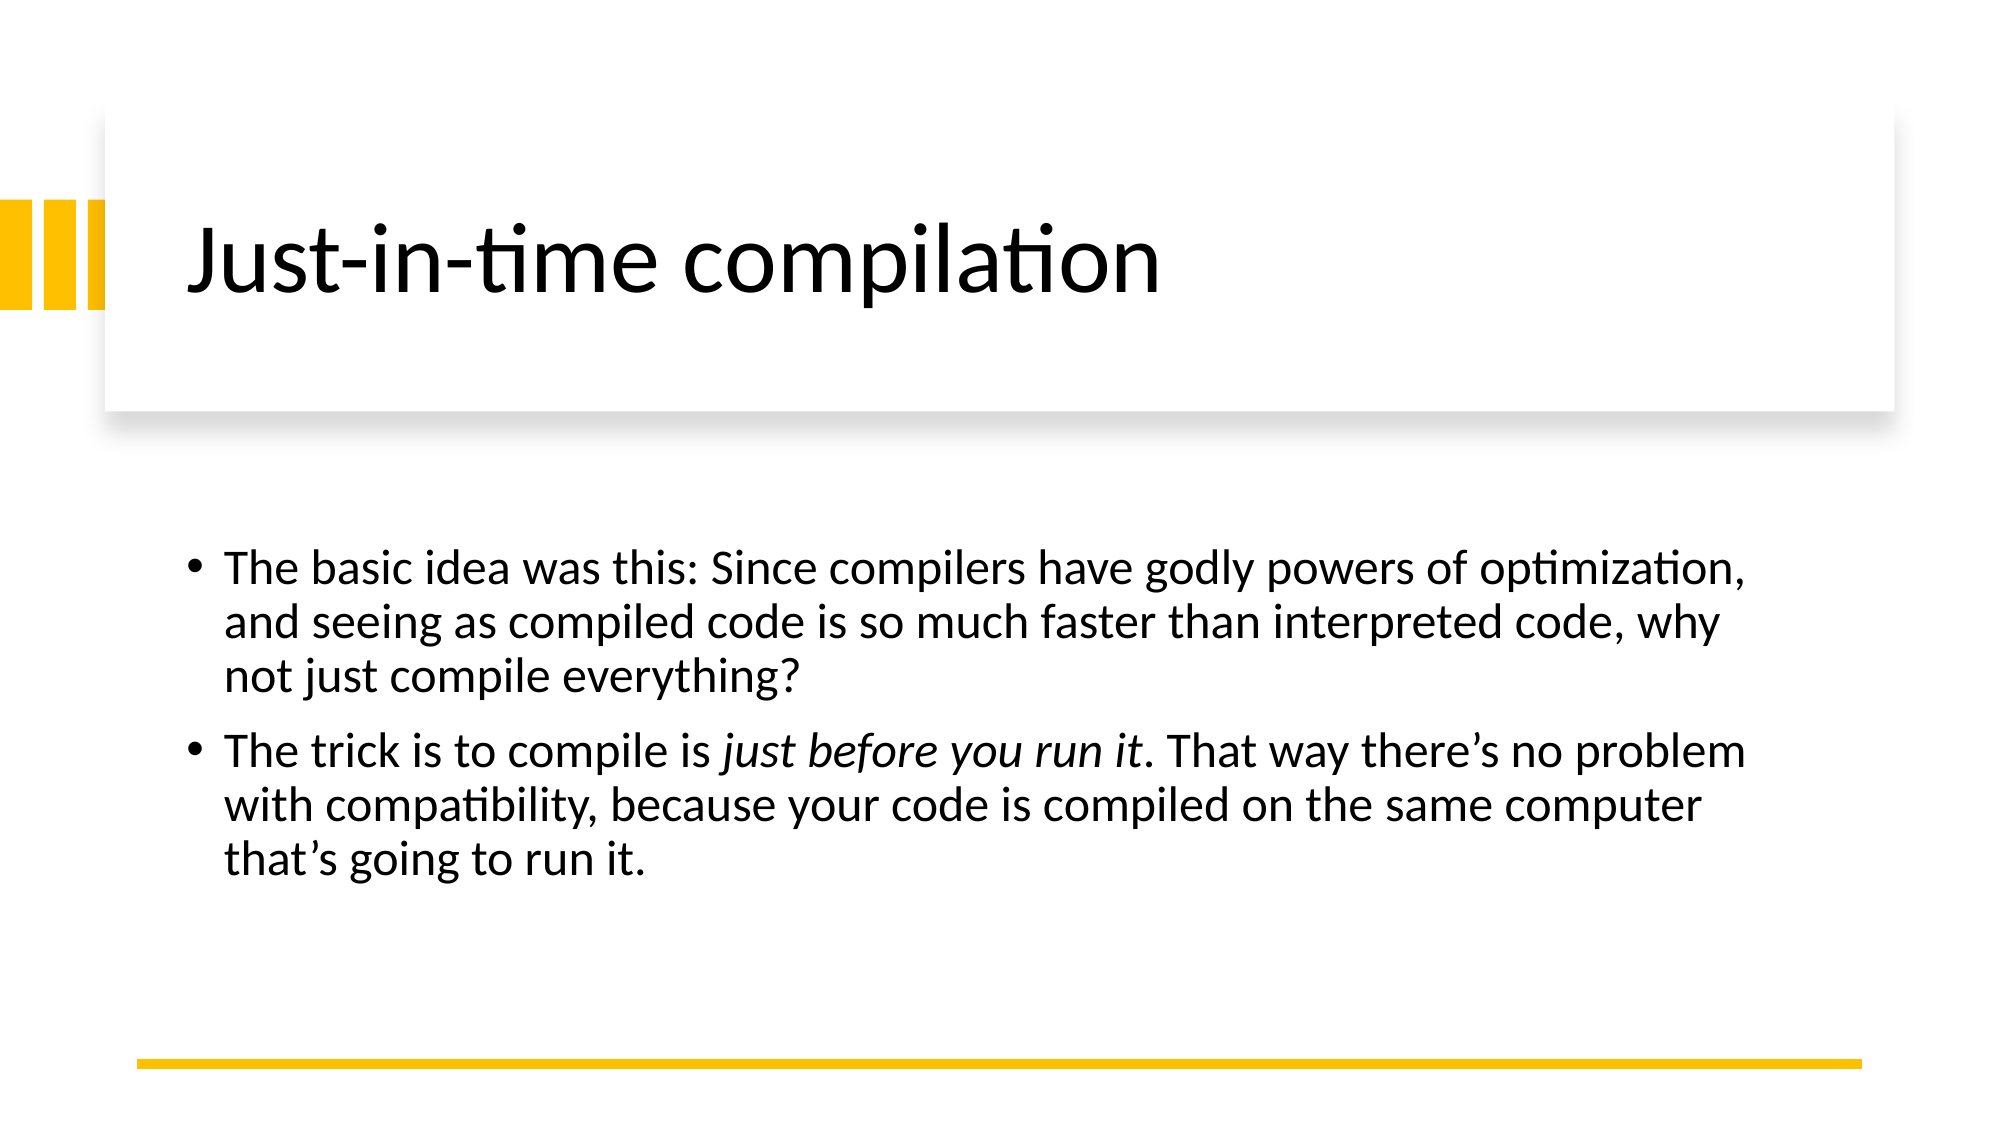

# Just-in-time compilation

The basic idea was this: Since compilers have godly powers of optimization, and seeing as compiled code is so much faster than interpreted code, why not just compile everything?
The trick is to compile is just before you run it. That way there’s no problem with compatibility, because your code is compiled on the same computer that’s going to run it.